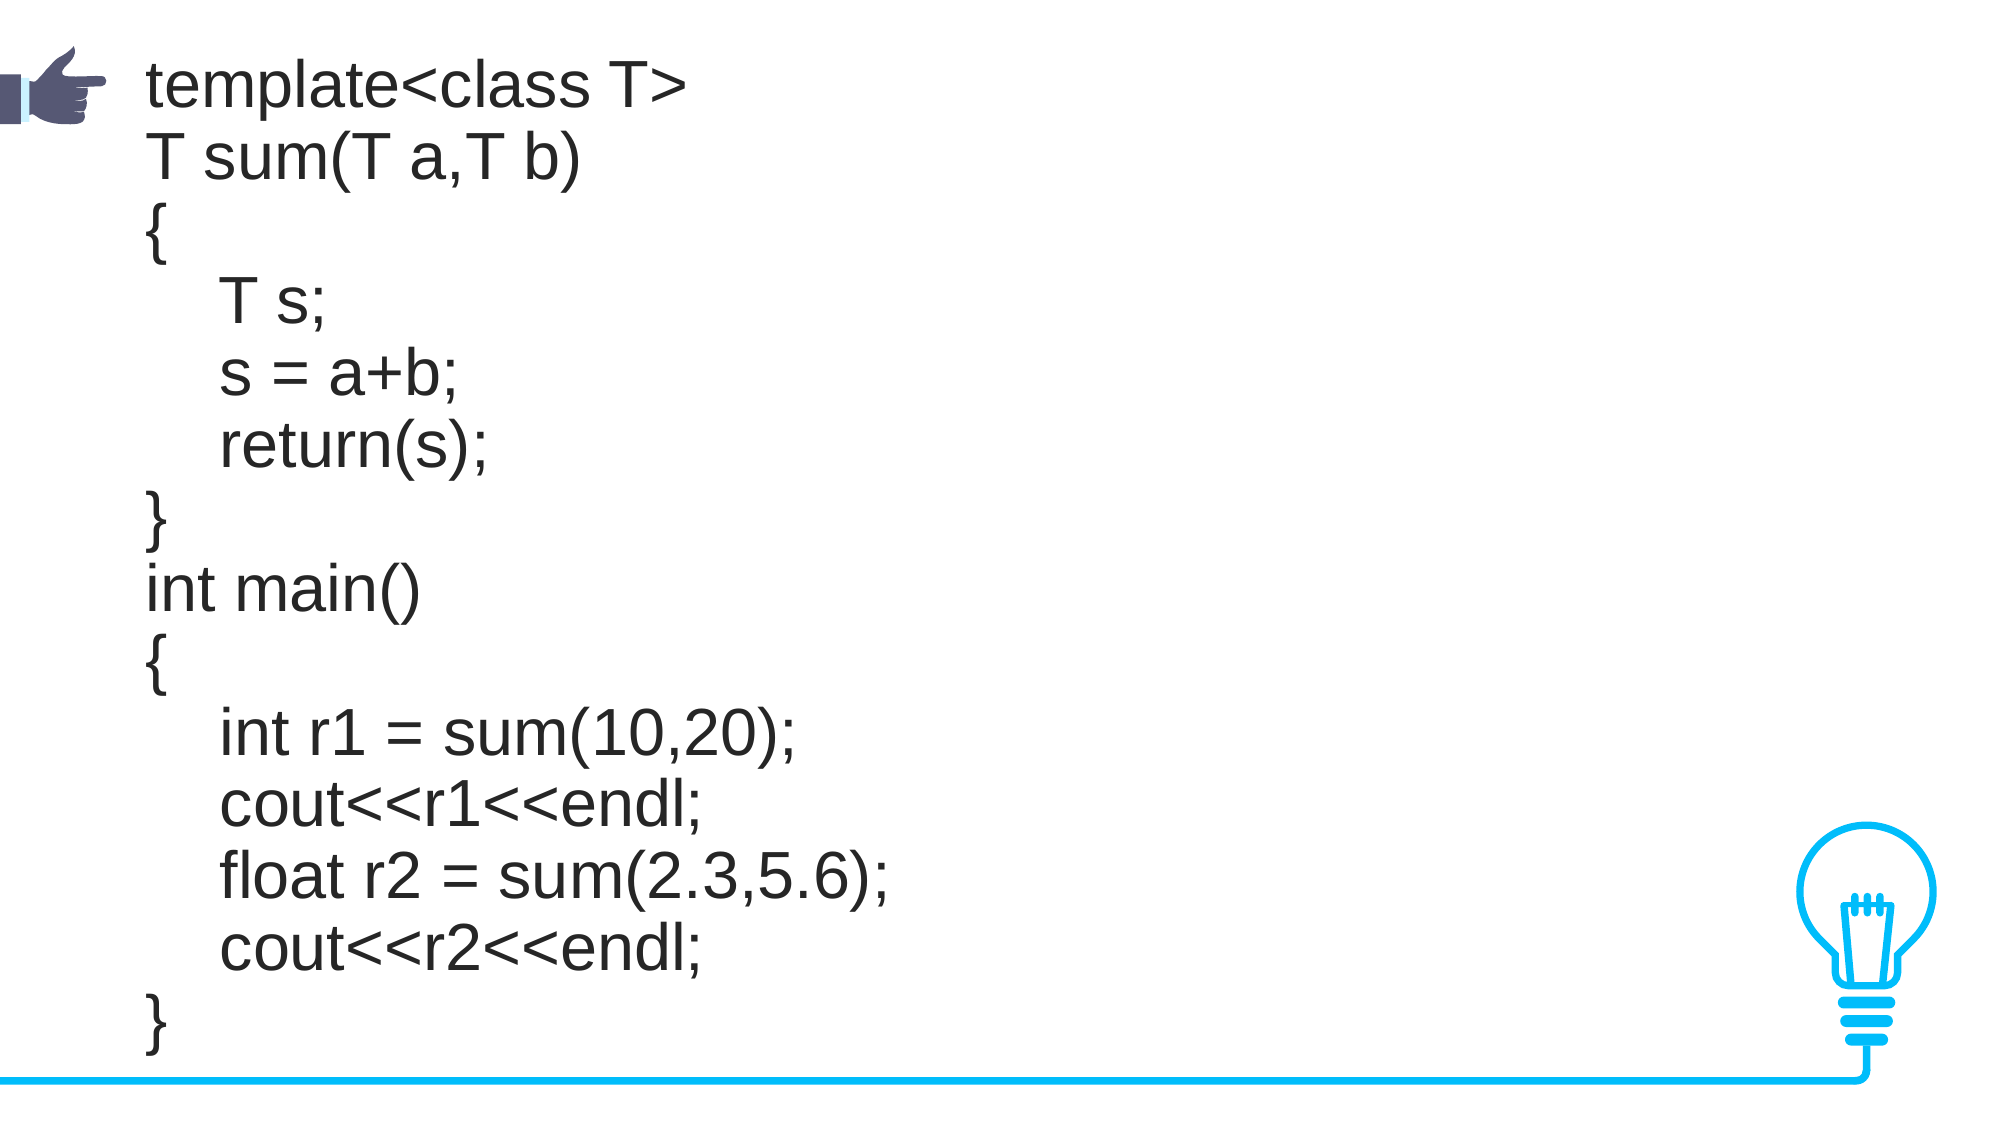

template<class T>
T sum(T a,T b)
{
    T s;
    s = a+b;
    return(s);
}
int main()
{
    int r1 = sum(10,20);
    cout<<r1<<endl;
    float r2 = sum(2.3,5.6);
    cout<<r2<<endl;
}